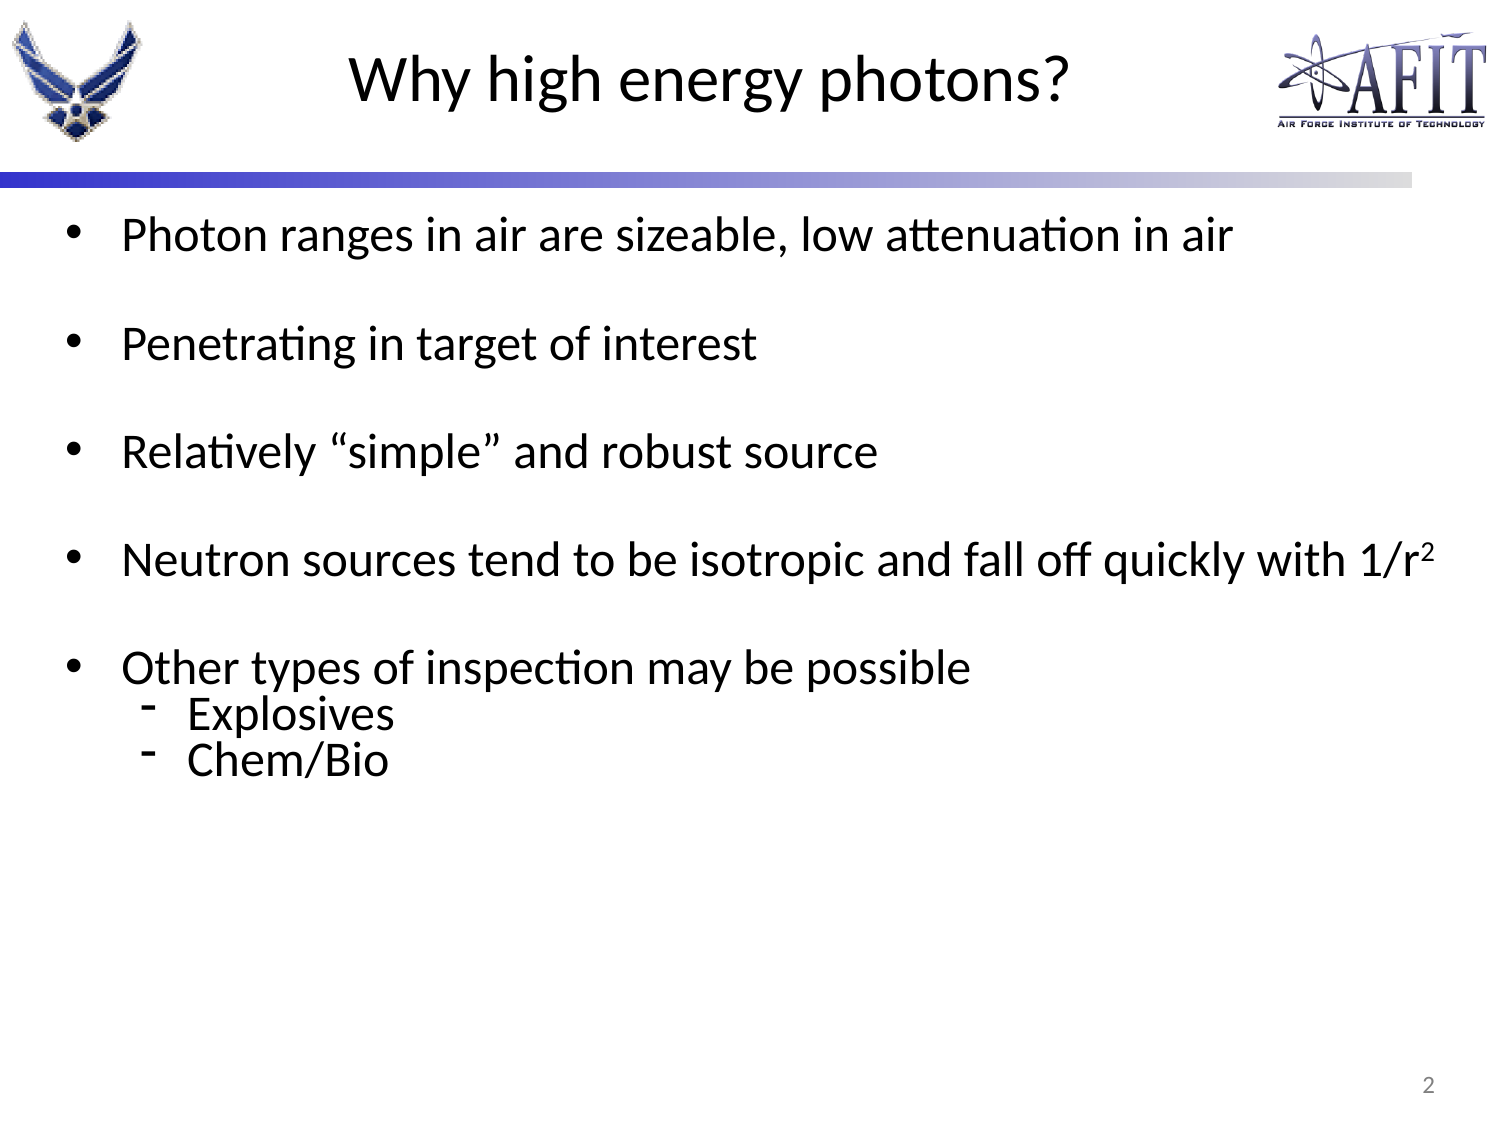

# Why high energy photons?
Photon ranges in air are sizeable, low attenuation in air

Penetrating in target of interest

Relatively “simple” and robust source

Neutron sources tend to be isotropic and fall off quickly with 1/r2

Other types of inspection may be possible
Explosives
Chem/Bio

2